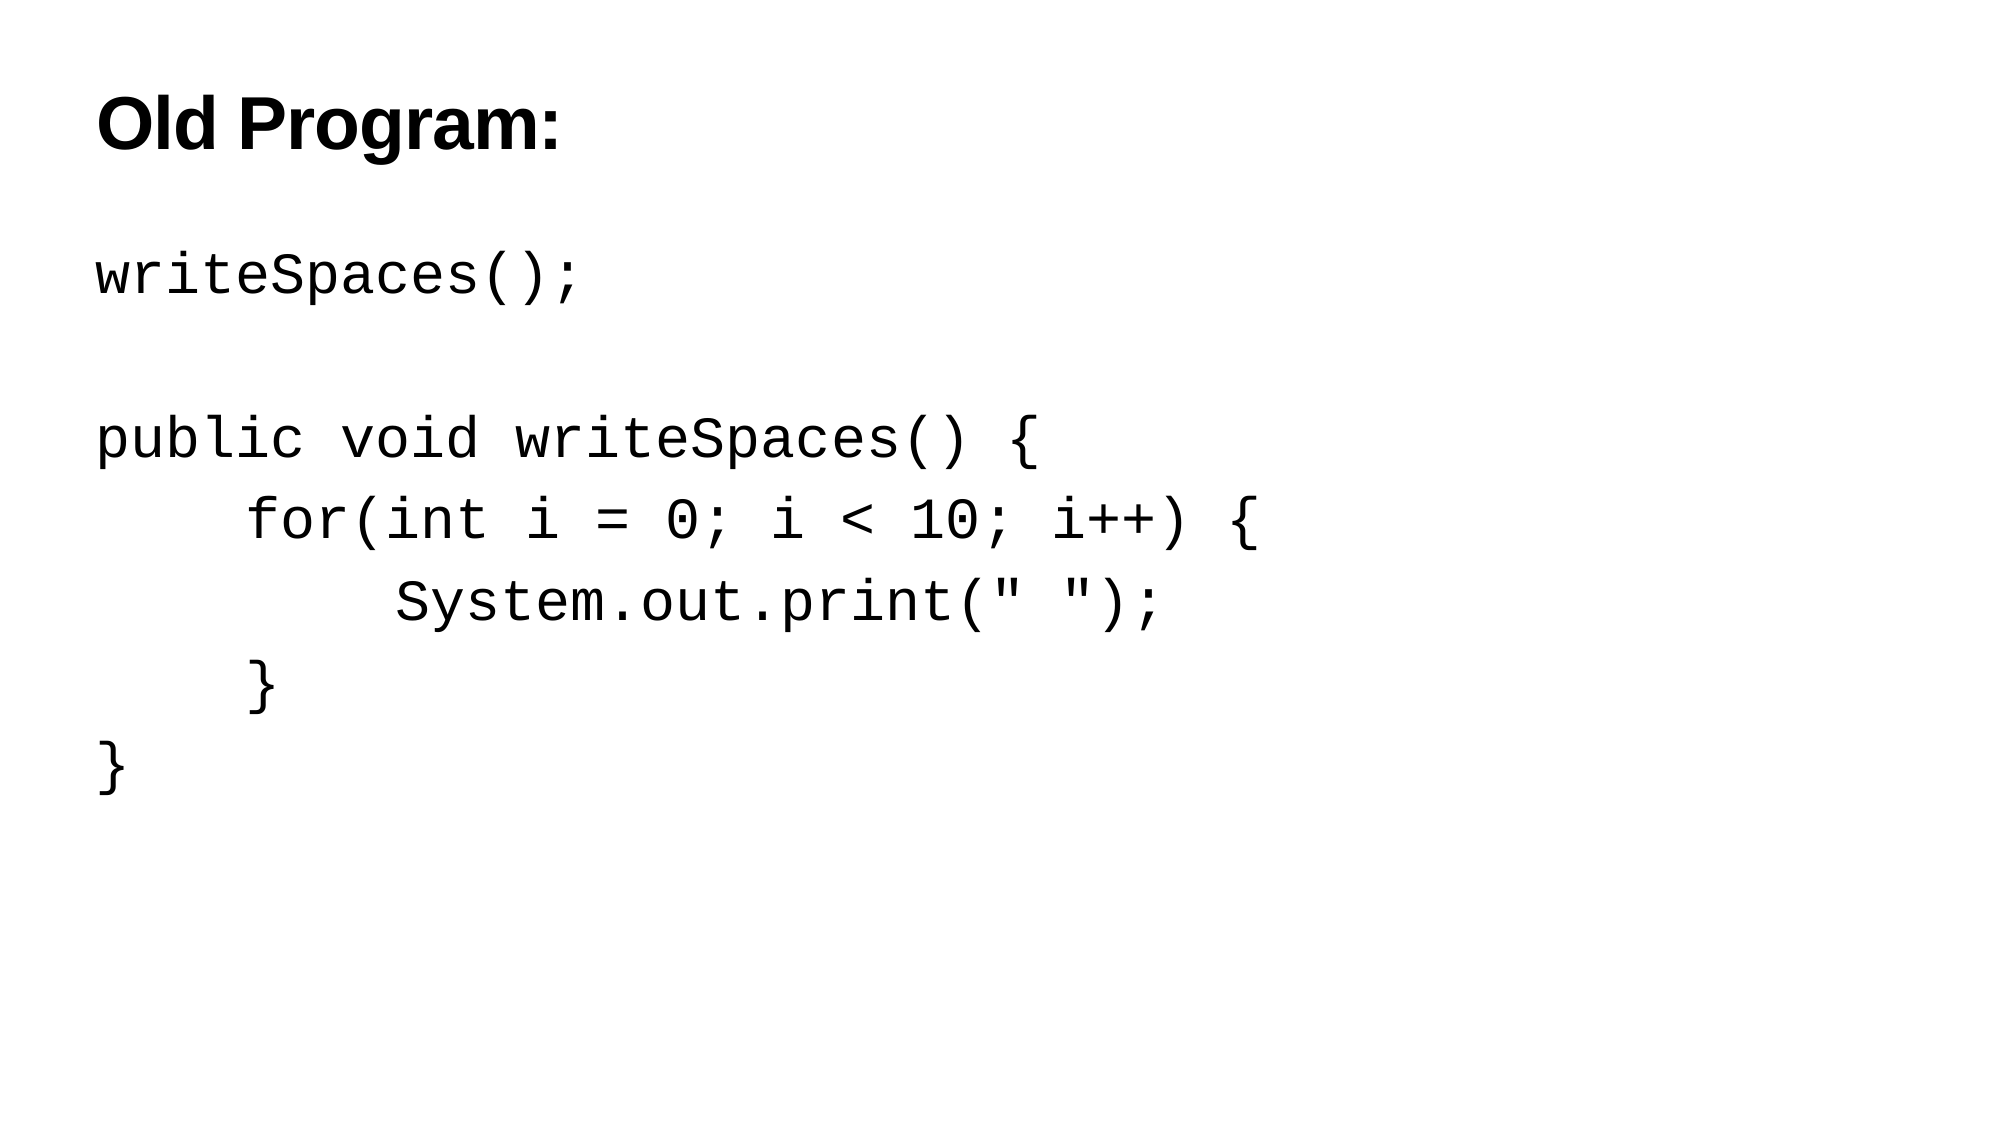

# Old Program:
writeSpaces();

public void writeSpaces() {
	for(int i = 0; i < 10; i++) {
		System.out.print(" ");
	}
}